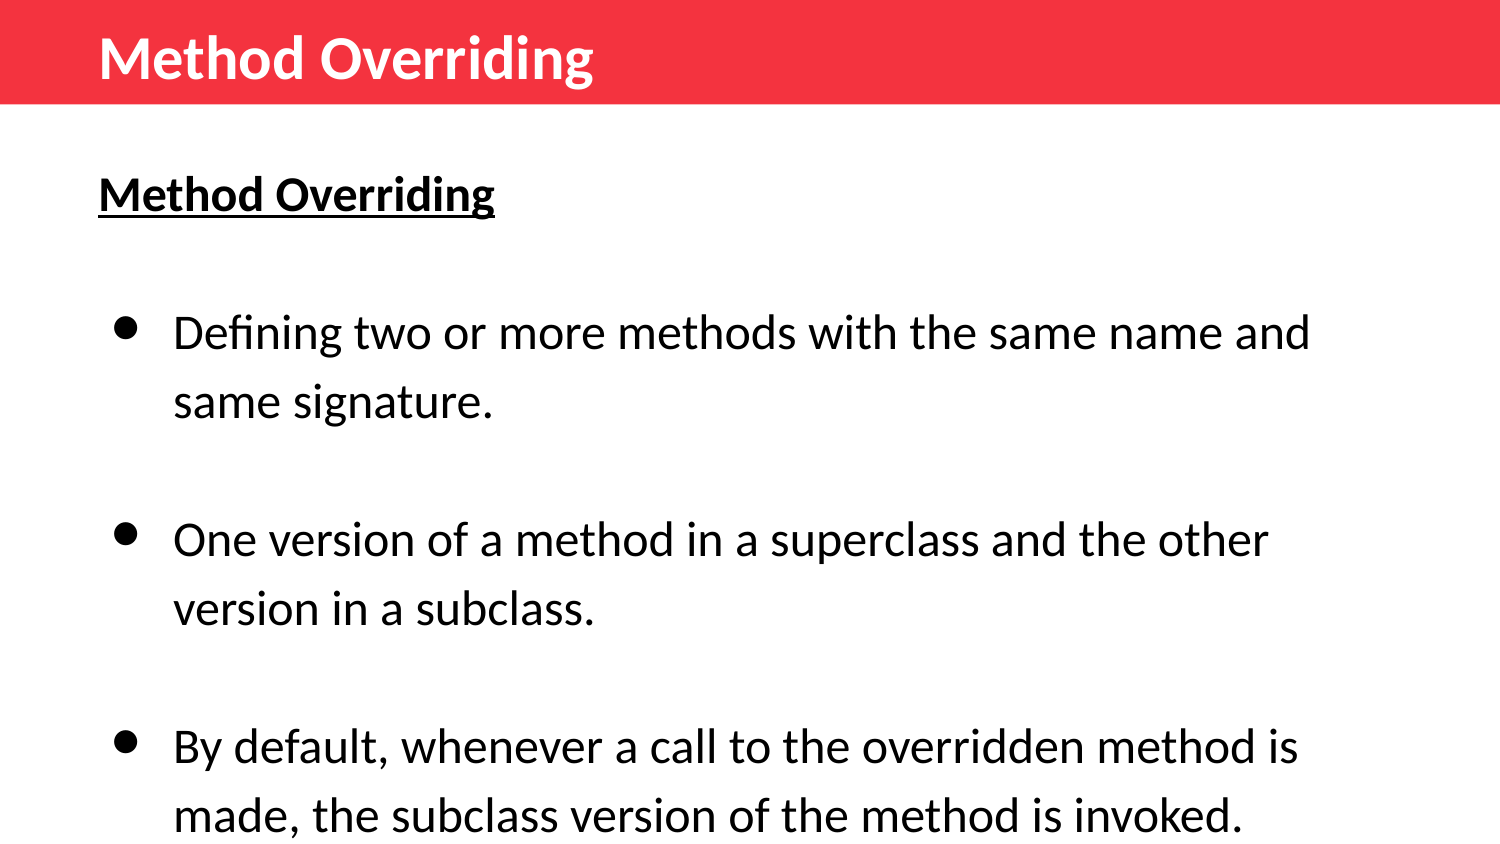

Method Overriding

Method Overriding

Defining two or more methods with the same name and same signature.

One version of a method in a superclass and the other version in a subclass.

By default, whenever a call to the overridden method is made, the subclass version of the method is invoked.